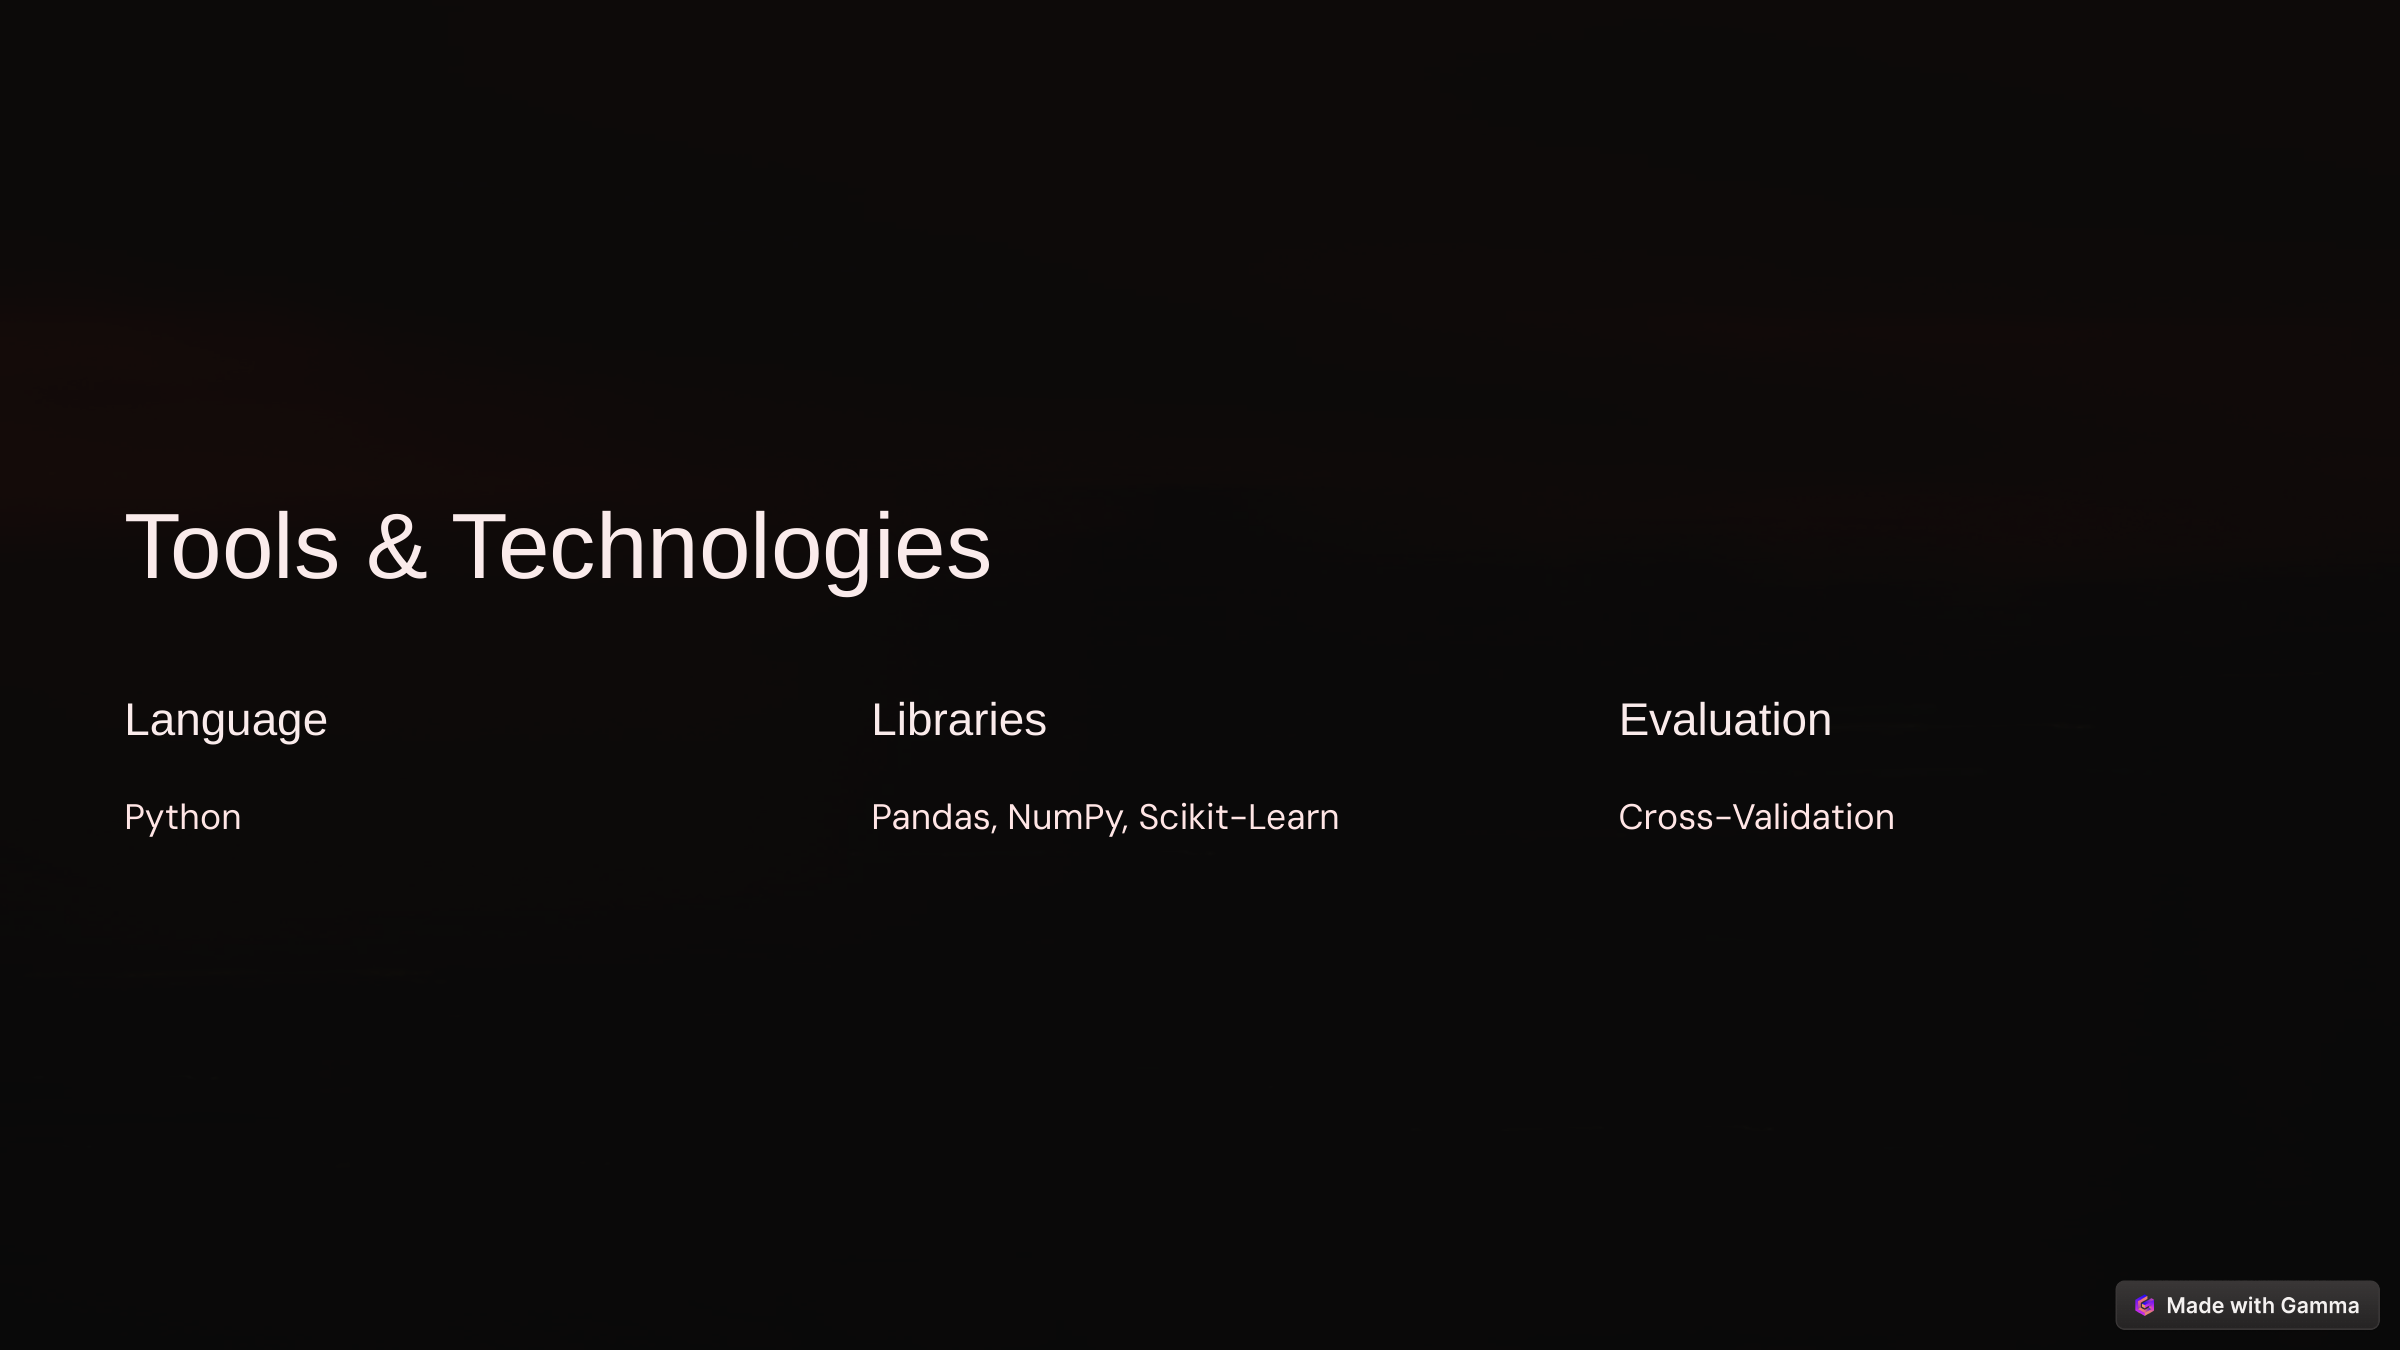

Tools & Technologies
Language
Libraries
Evaluation
Python
Pandas, NumPy, Scikit-Learn
Cross-Validation